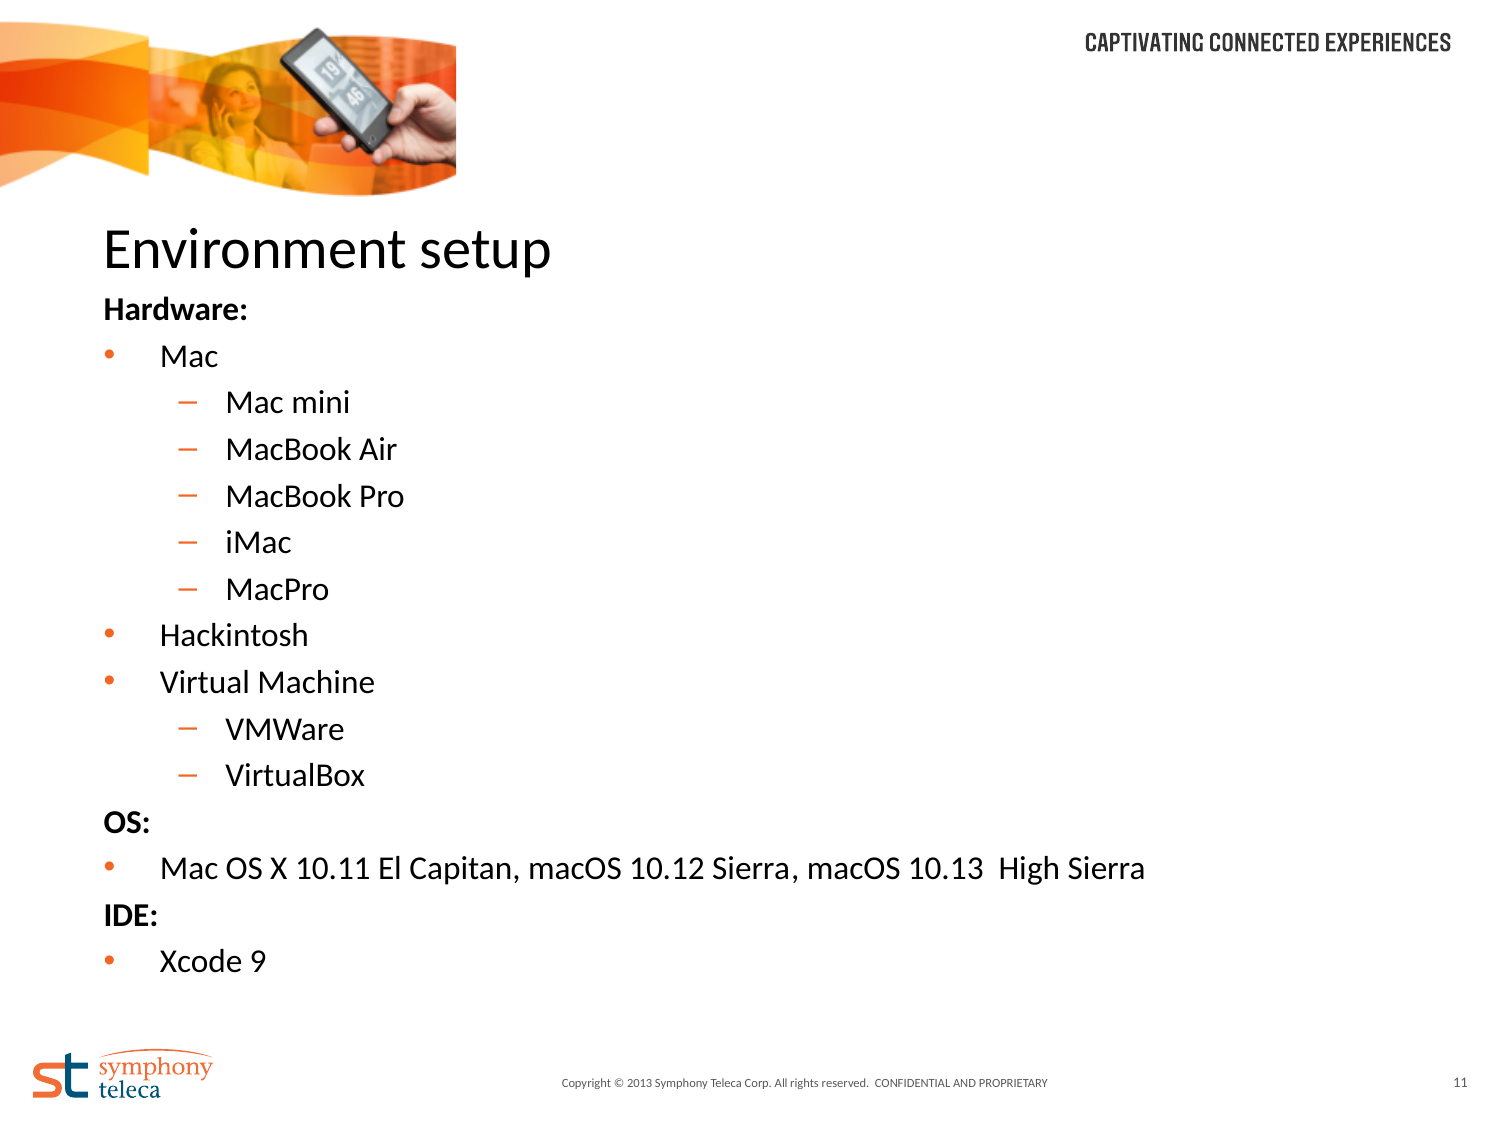

# Environment setup
Hardware:
Mac
Mac mini
MacBook Air
MacBook Pro
iMac
MacPro
Hackintosh
Virtual Machine
VMWare
VirtualBox
OS:
Mac OS X 10.11 El Capitan, macOS 10.12 Sierra, macOS 10.13  High Sierra
IDE:
Xcode 9